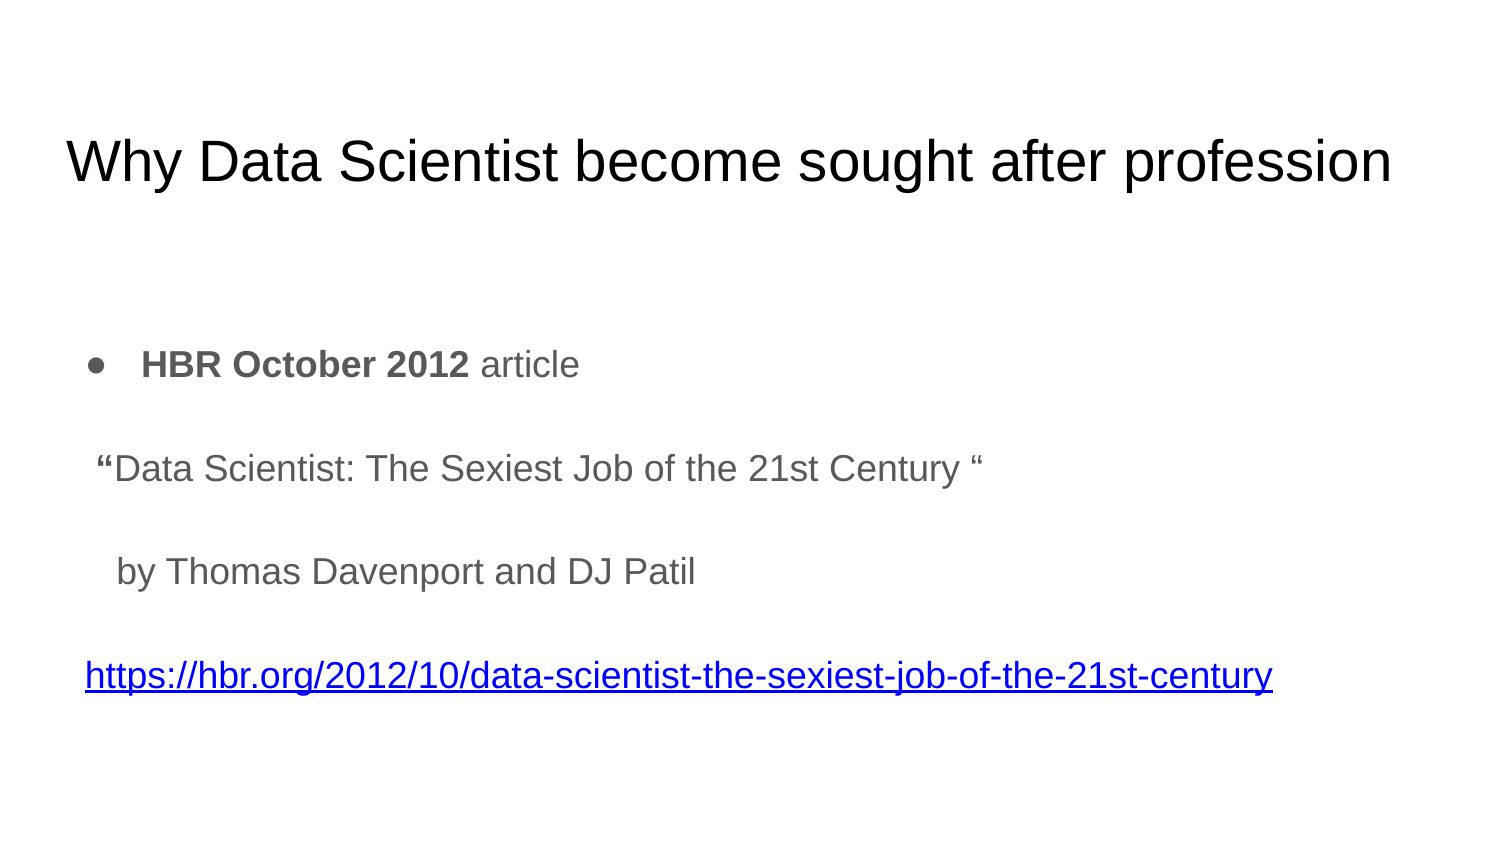

Why Data Scientist become sought after profession

HBR October 2012 article

 “Data Scientist: The Sexiest Job of the 21st Century “

   by Thomas Davenport and DJ Patil

https://hbr.org/2012/10/data-scientist-the-sexiest-job-of-the-21st-century